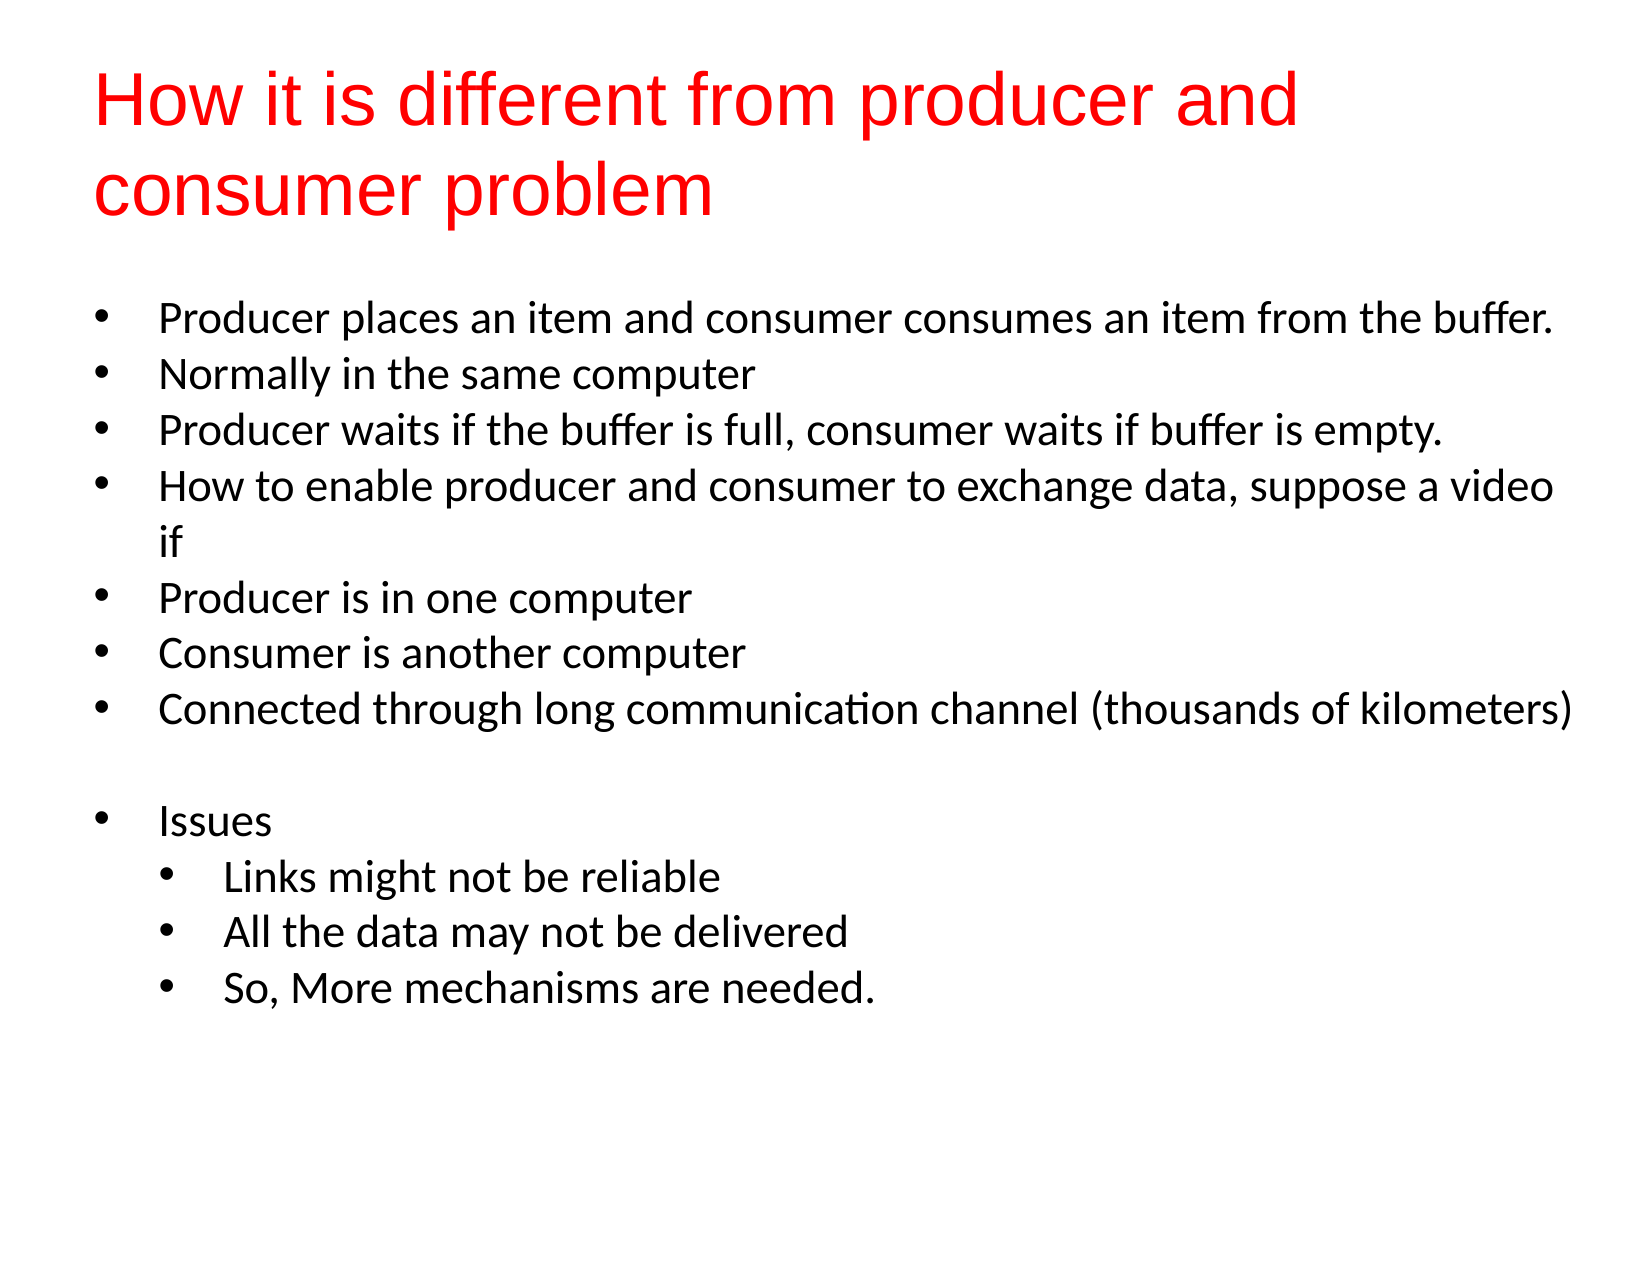

# How it is different from producer and consumer problem
Producer places an item and consumer consumes an item from the buffer.
Normally in the same computer
Producer waits if the buffer is full, consumer waits if buffer is empty.
How to enable producer and consumer to exchange data, suppose a video if
Producer is in one computer
Consumer is another computer
Connected through long communication channel (thousands of kilometers)

Issues
Links might not be reliable
All the data may not be delivered
So, More mechanisms are needed.